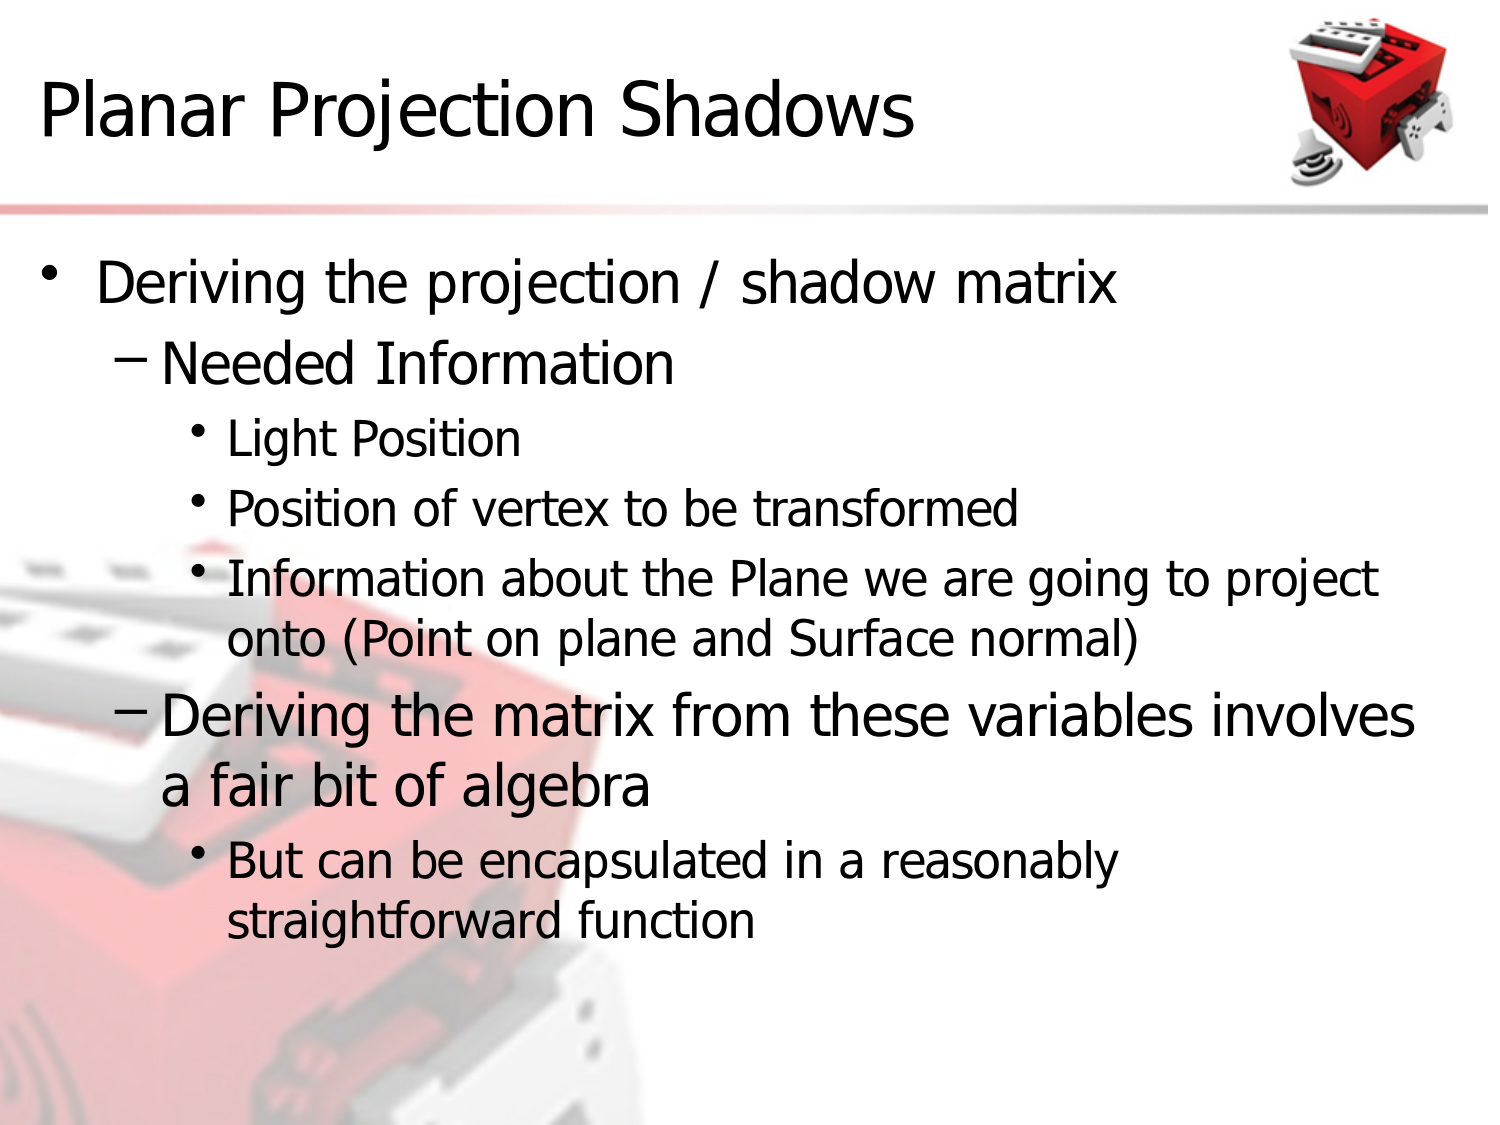

# Planar Projection Shadows
Deriving the projection / shadow matrix
Needed Information
Light Position
Position of vertex to be transformed
Information about the Plane we are going to project onto (Point on plane and Surface normal)
Deriving the matrix from these variables involves a fair bit of algebra
But can be encapsulated in a reasonably straightforward function